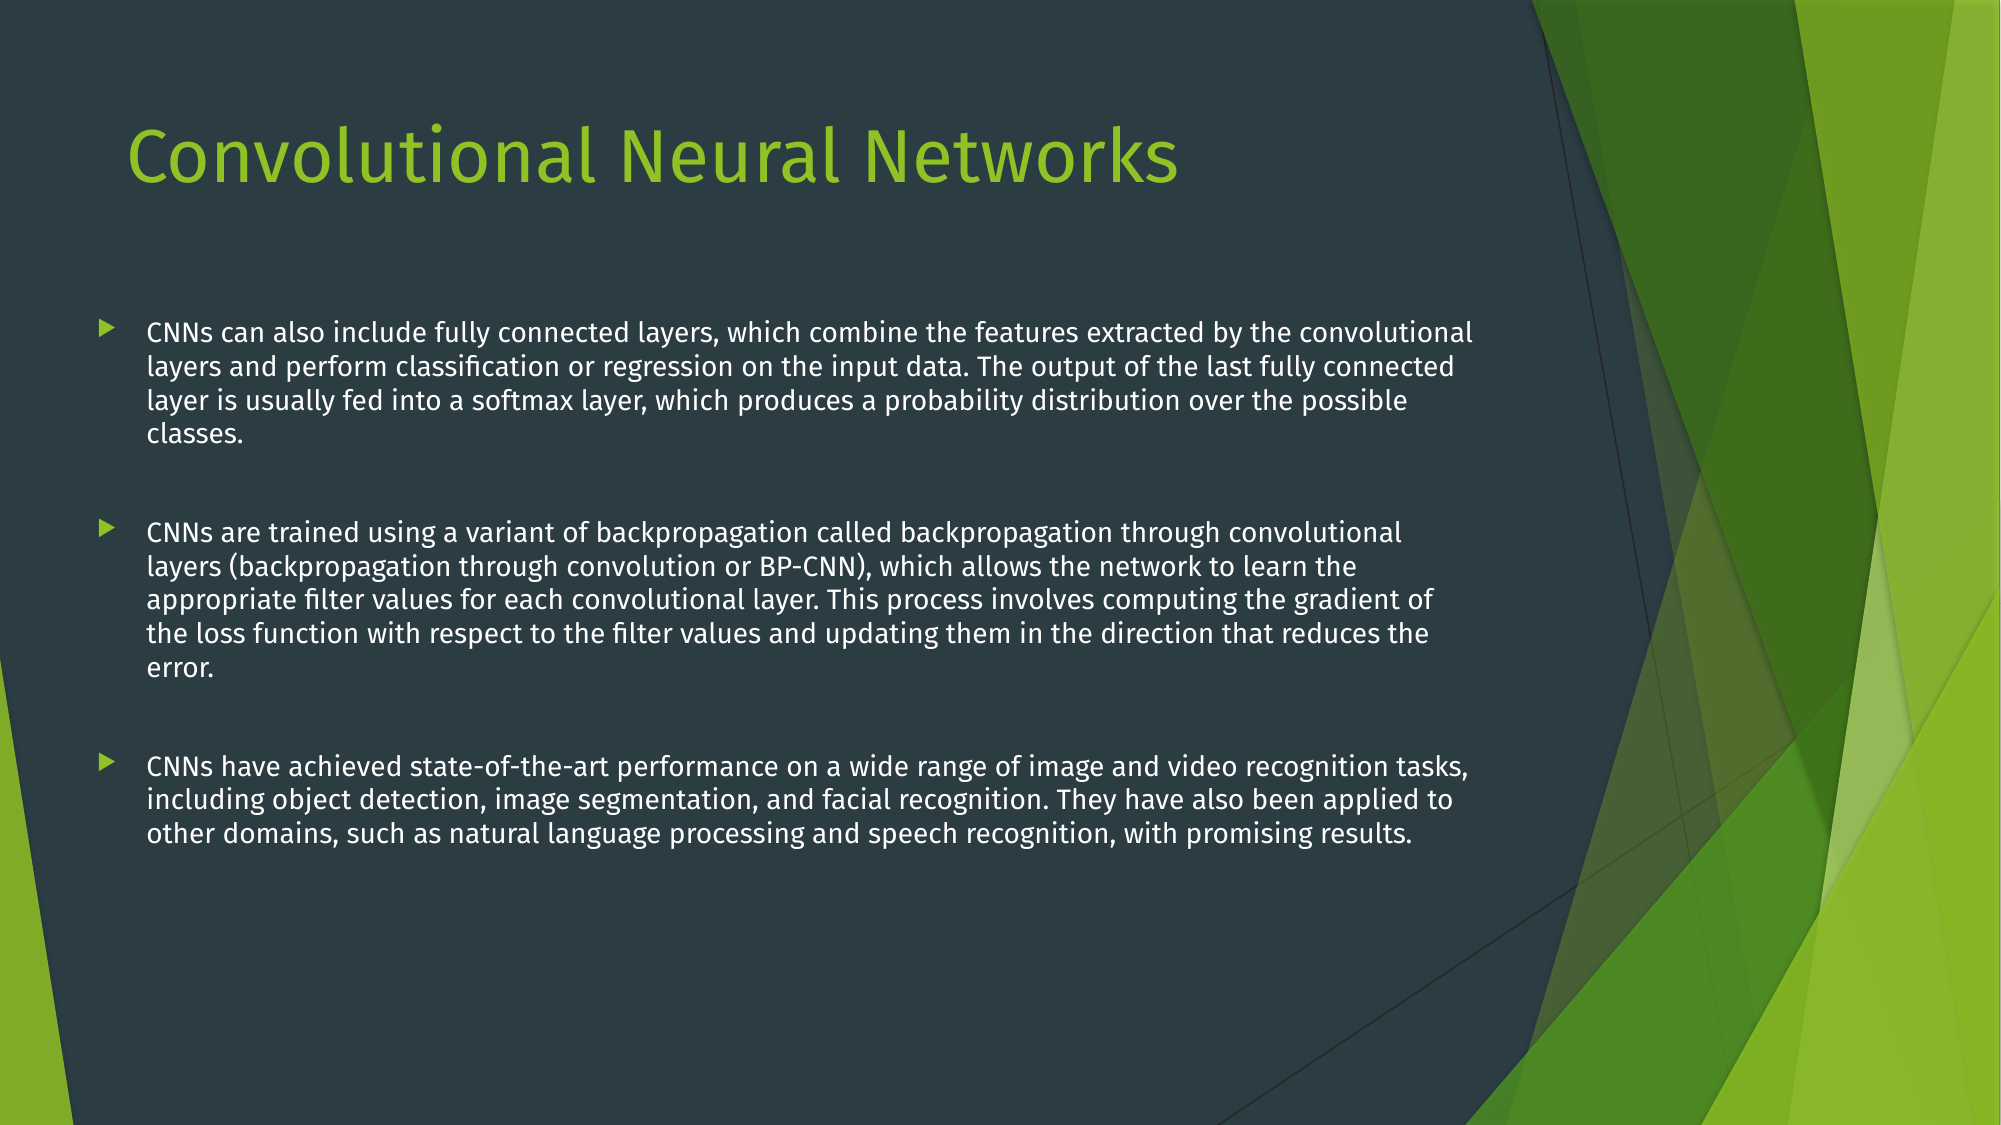

# Convolutional Neural Networks

CNNs can also include fully connected layers, which combine the features extracted by the convolutional layers and perform classification or regression on the input data. The output of the last fully connected layer is usually fed into a softmax layer, which produces a probability distribution over the possible classes.

CNNs are trained using a variant of backpropagation called backpropagation through convolutional layers (backpropagation through convolution or BP-CNN), which allows the network to learn the appropriate filter values for each convolutional layer. This process involves computing the gradient of the loss function with respect to the filter values and updating them in the direction that reduces the error.

CNNs have achieved state-of-the-art performance on a wide range of image and video recognition tasks, including object detection, image segmentation, and facial recognition. They have also been applied to other domains, such as natural language processing and speech recognition, with promising results.